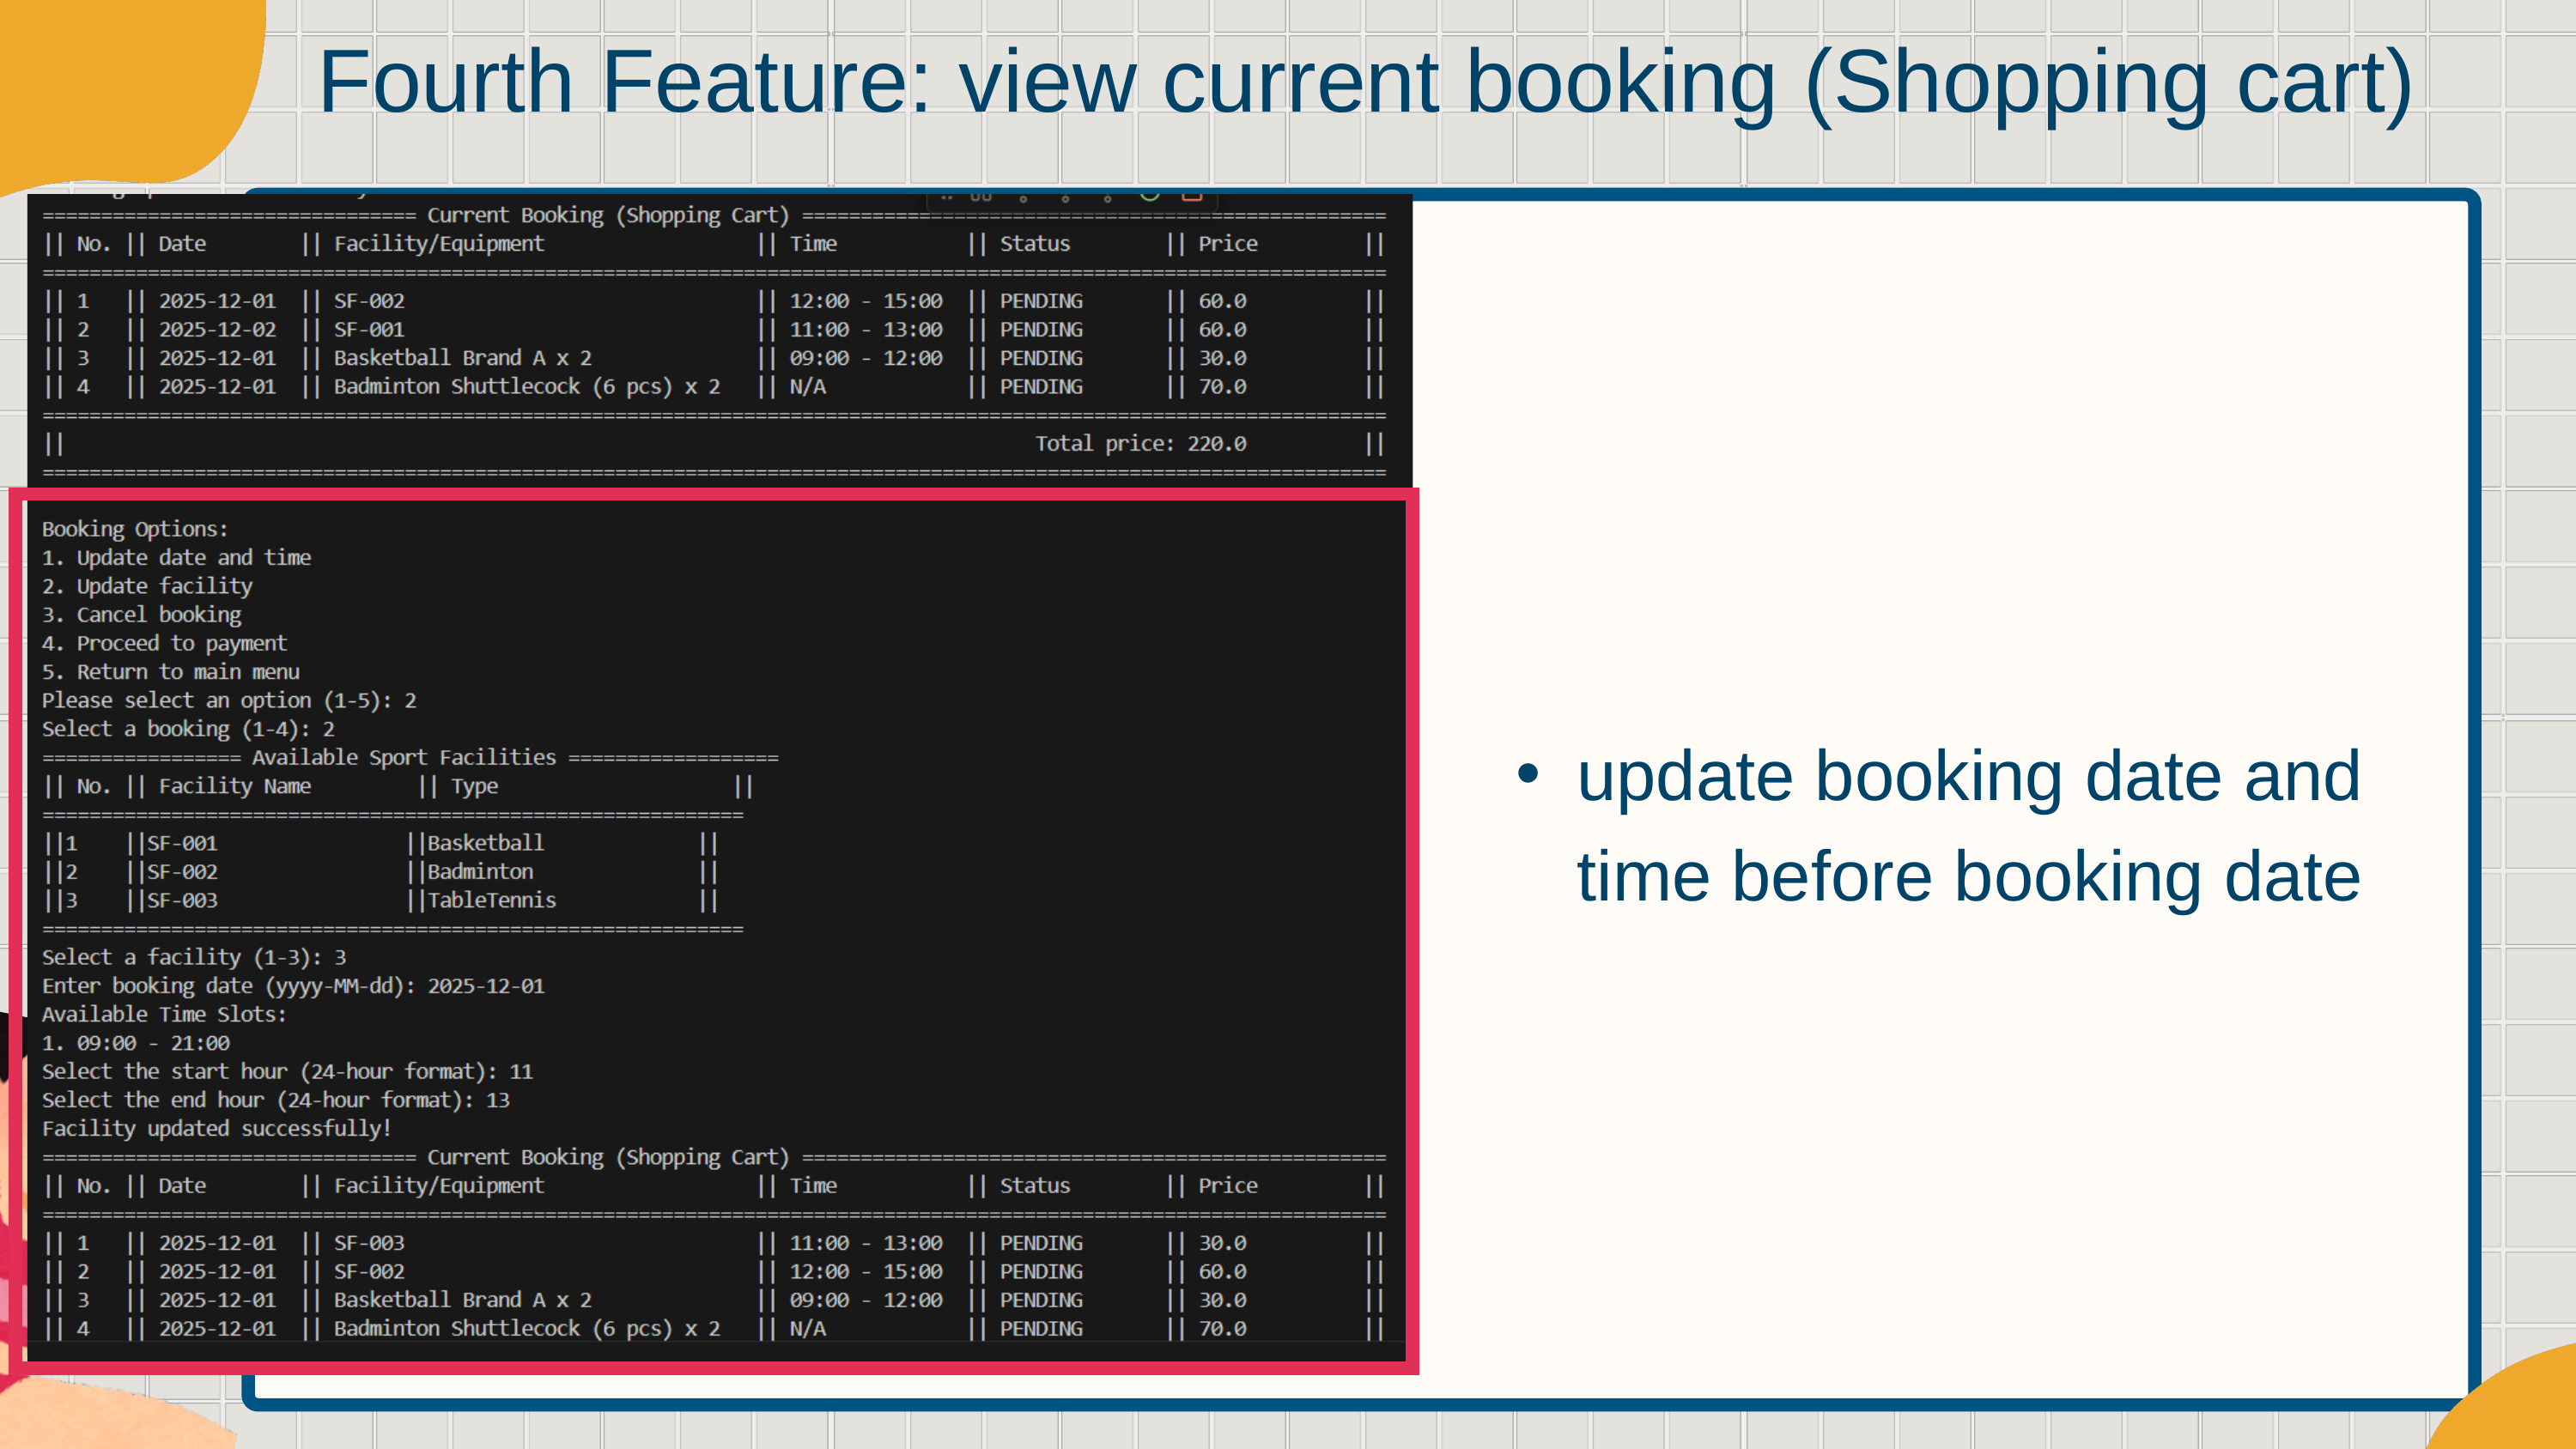

Fourth Feature: view current booking (Shopping cart)

update booking date and time before booking date